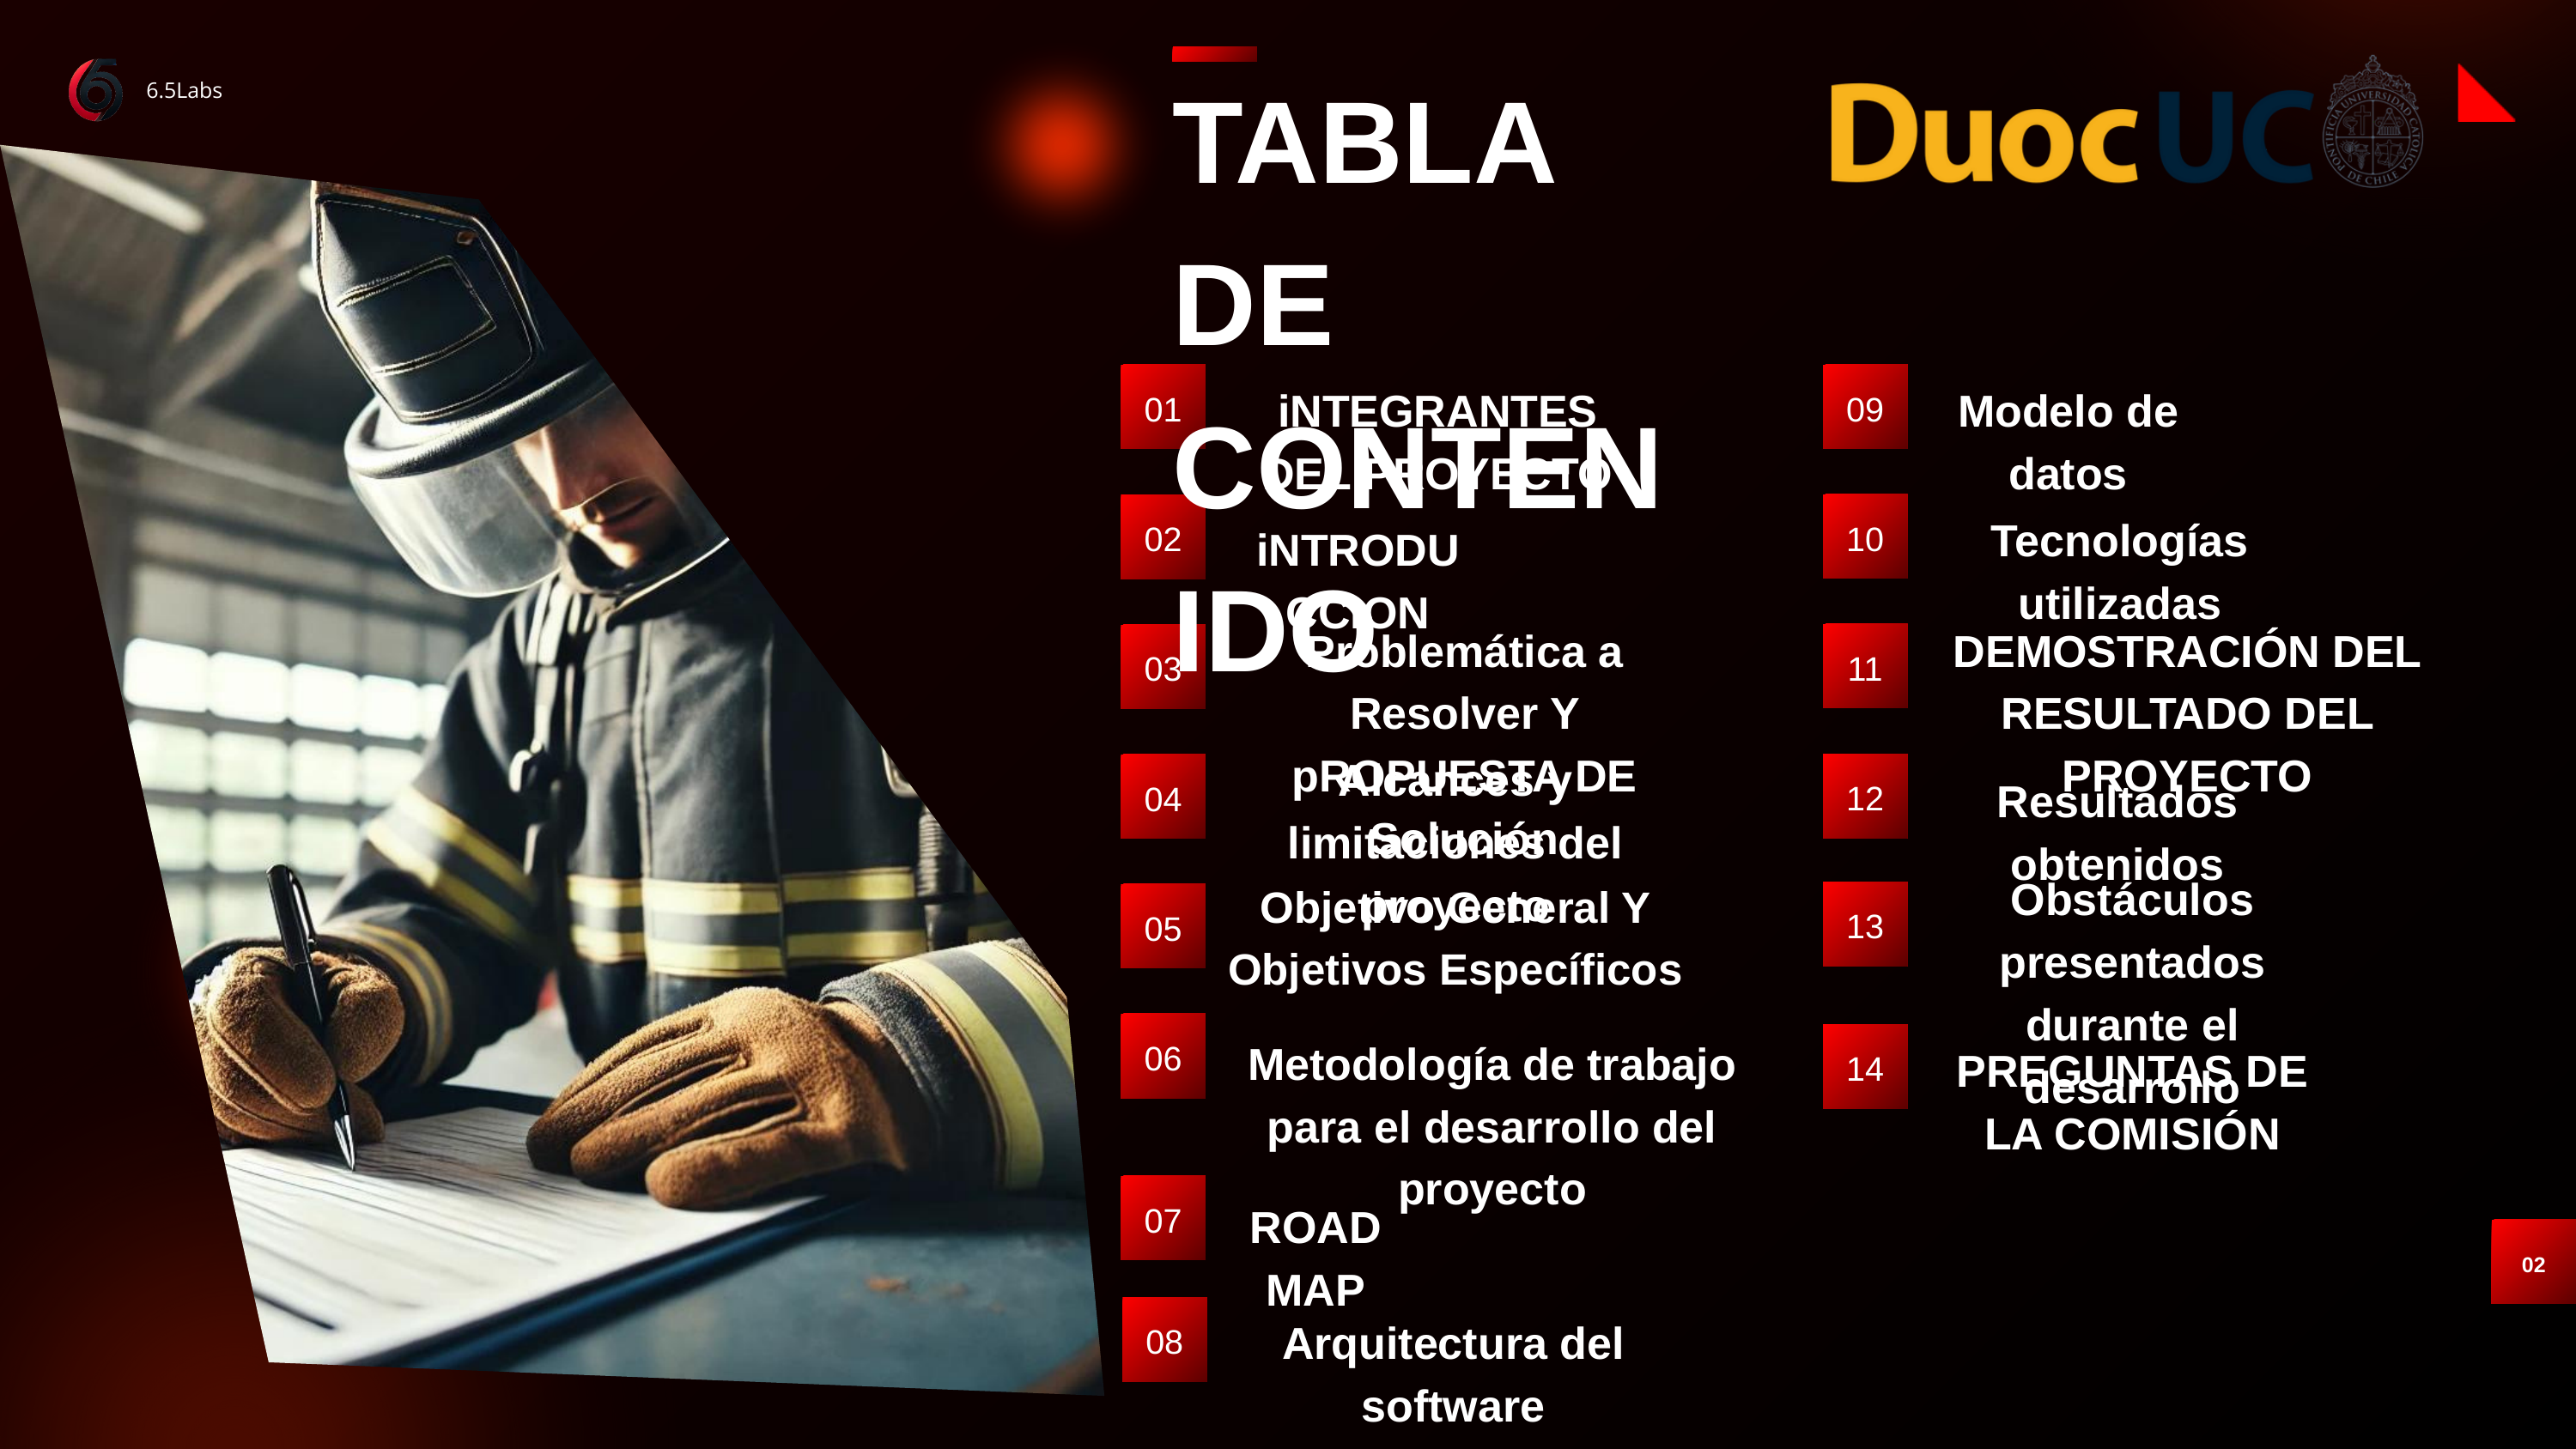

TABLA DE CONTENIDO

6.5Labs

01

09
Modelo de datos
iNTEGRANTES DEL PROYECTO

10

02
Tecnologías utilizadas
iNTRODUCCION
Problemática a Resolver Y pROPUESTA DE Solución
DEMOSTRACIÓN DEL RESULTADO DEL PROYECTO

11

03
Alcances y limitaciones del proyecto

12

04
Resultados obtenidos

Obstáculos presentados durante el desarrollo
Objetivo General Y Objetivos Específicos

13

05

06

14
Metodología de trabajo para el desarrollo del proyecto
PREGUNTAS DE LA COMISIÓN

07
ROAD MAP

02

08
Arquitectura del software